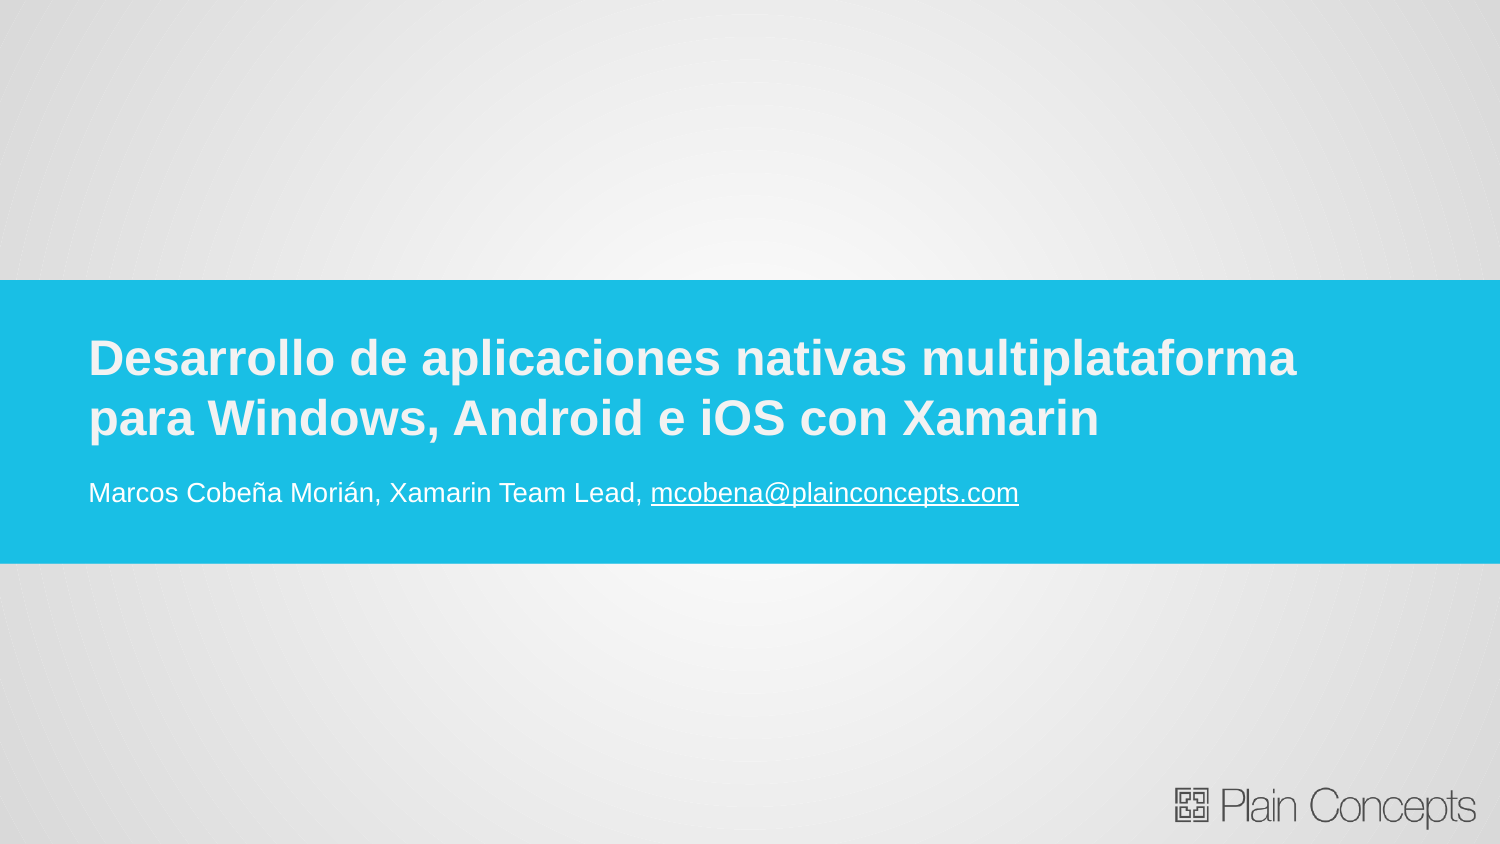

# Desarrollo de aplicaciones nativas multiplataforma para Windows, Android e iOS con Xamarin

Marcos Cobeña Morián, Xamarin Team Lead, mcobena@plainconcepts.com